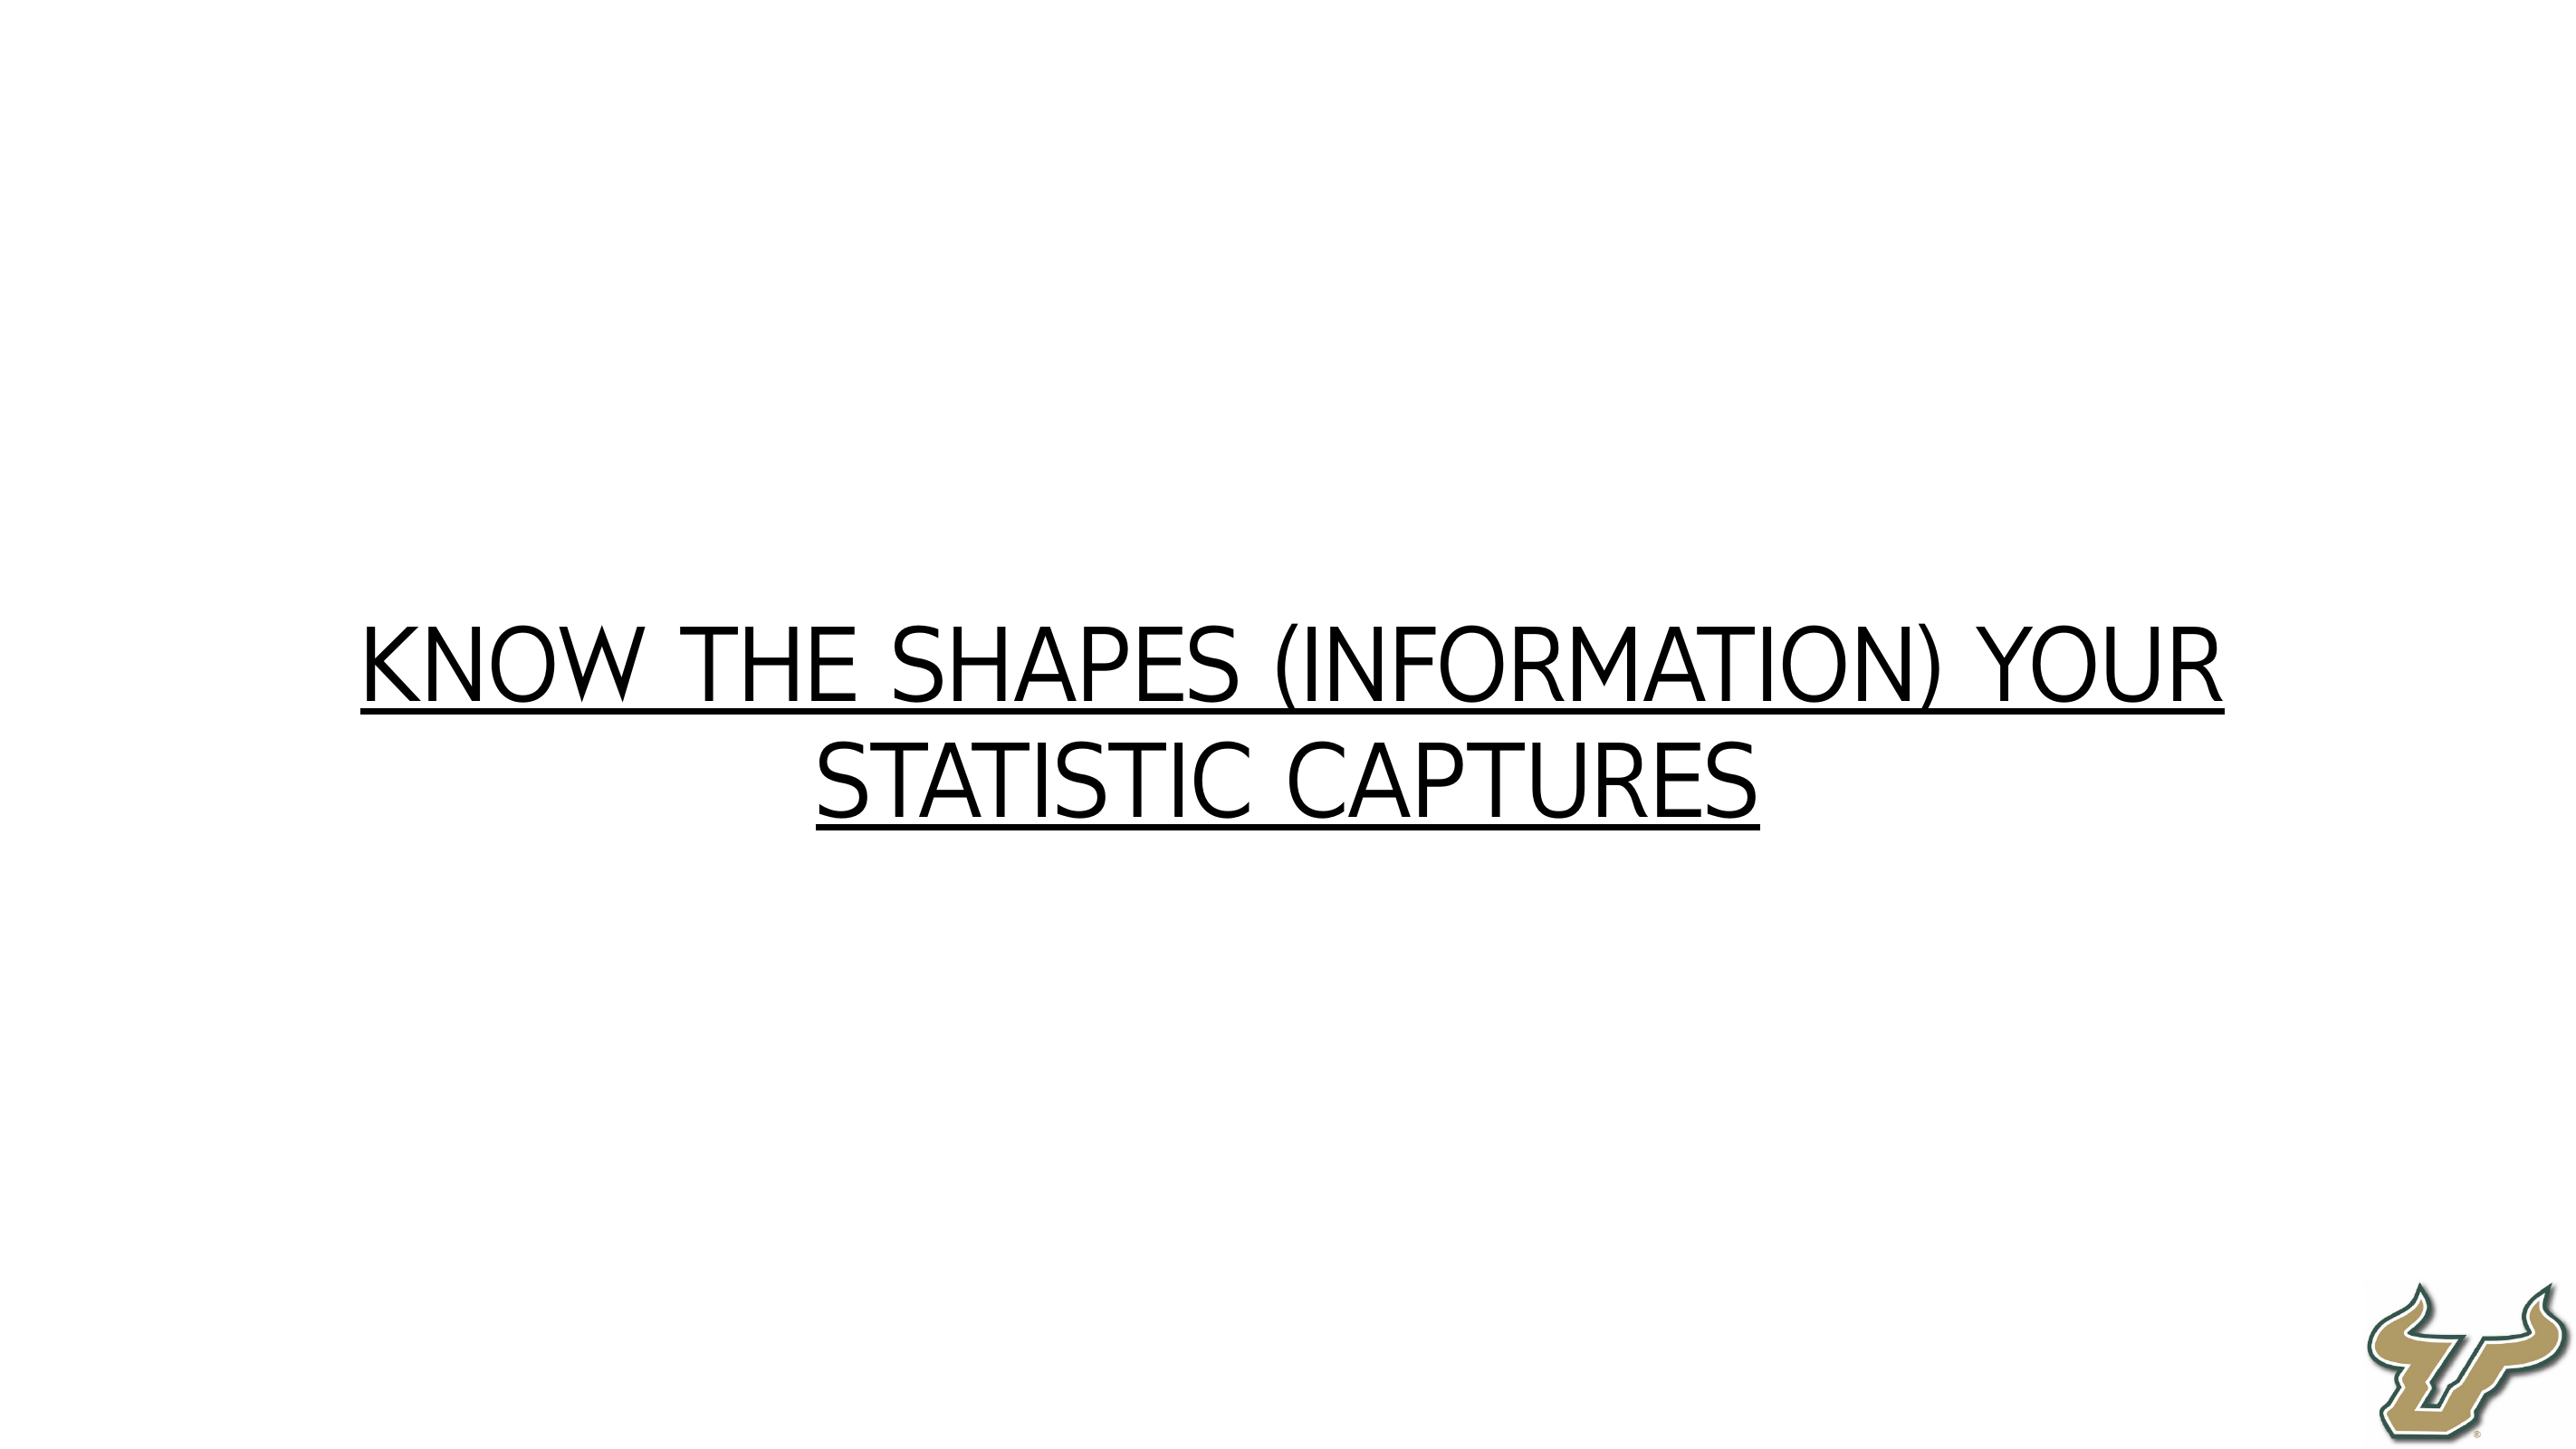

Know the shapes (information) your statistic captures